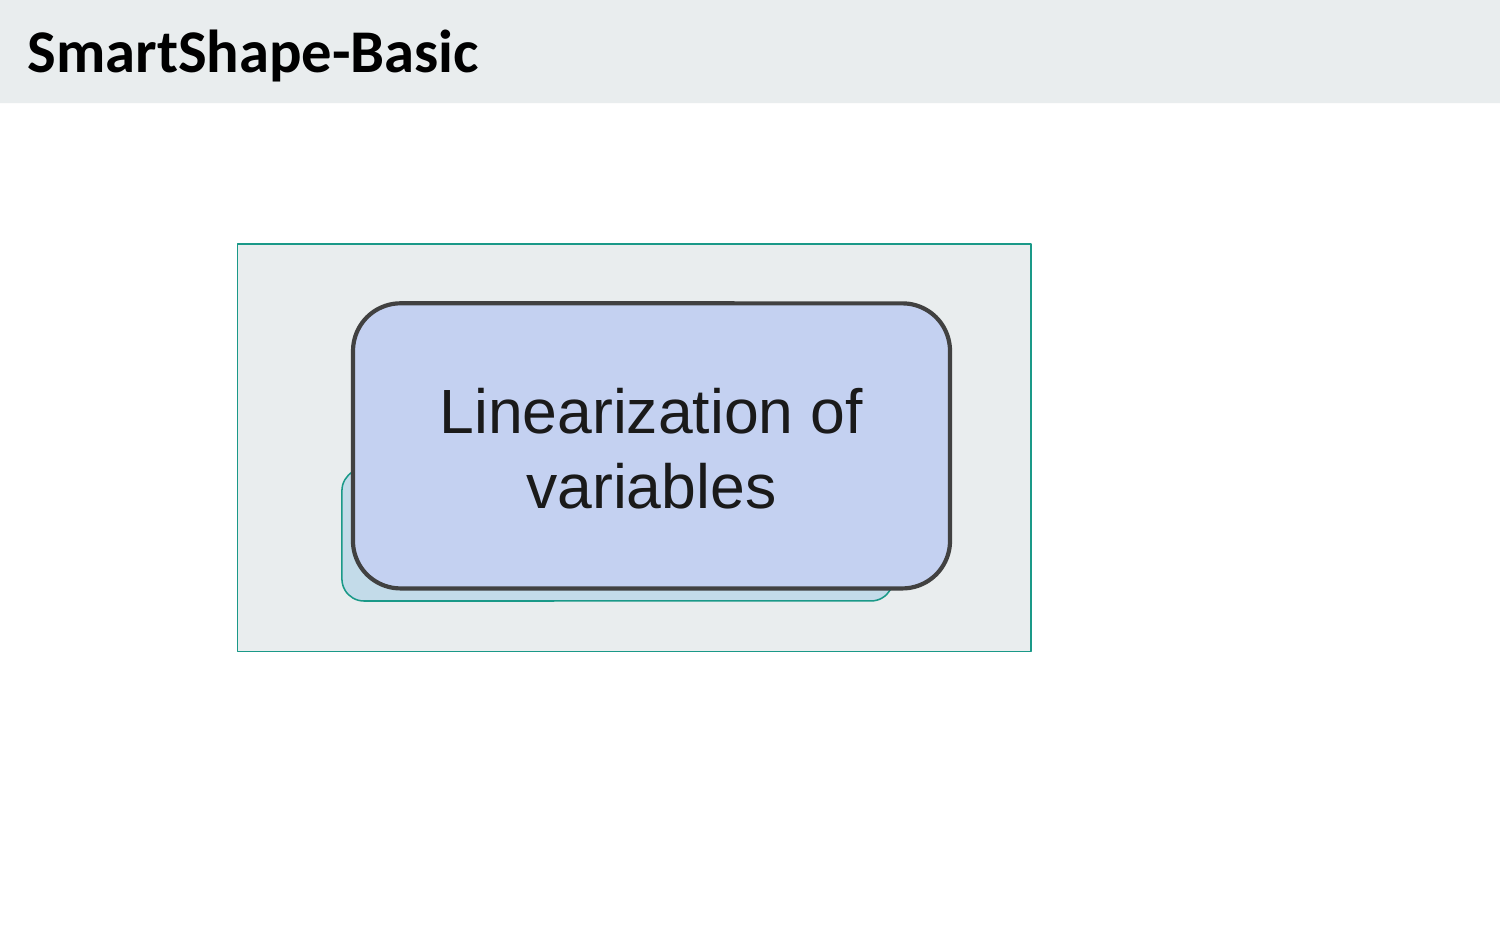

SmartShape-Basic

Linearization of variables

MIP

 Non convex